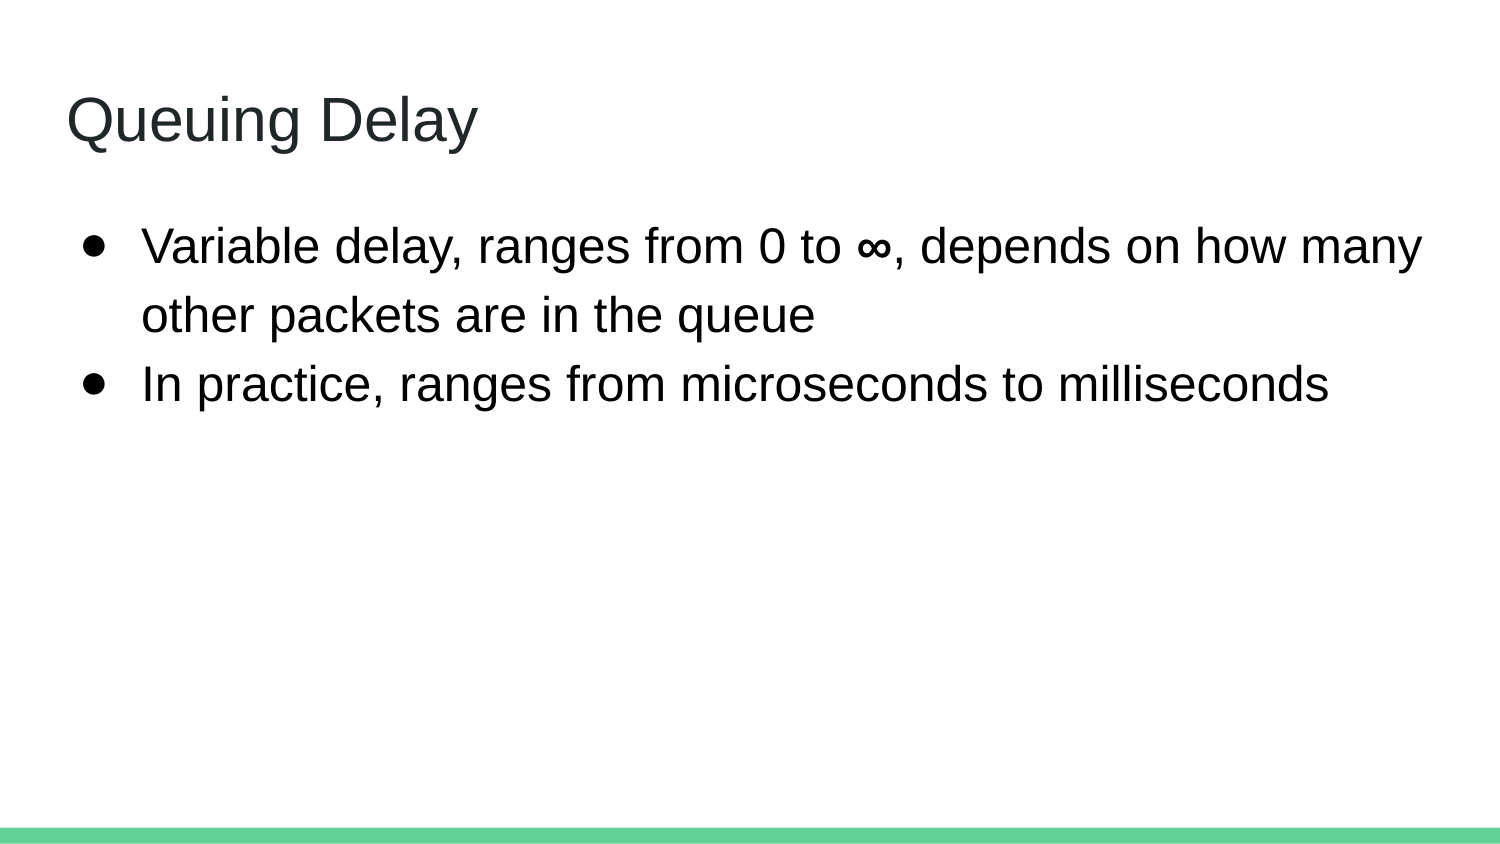

# Queuing Delay
Variable delay, ranges from 0 to ∞, depends on how many other packets are in the queue
In practice, ranges from microseconds to milliseconds